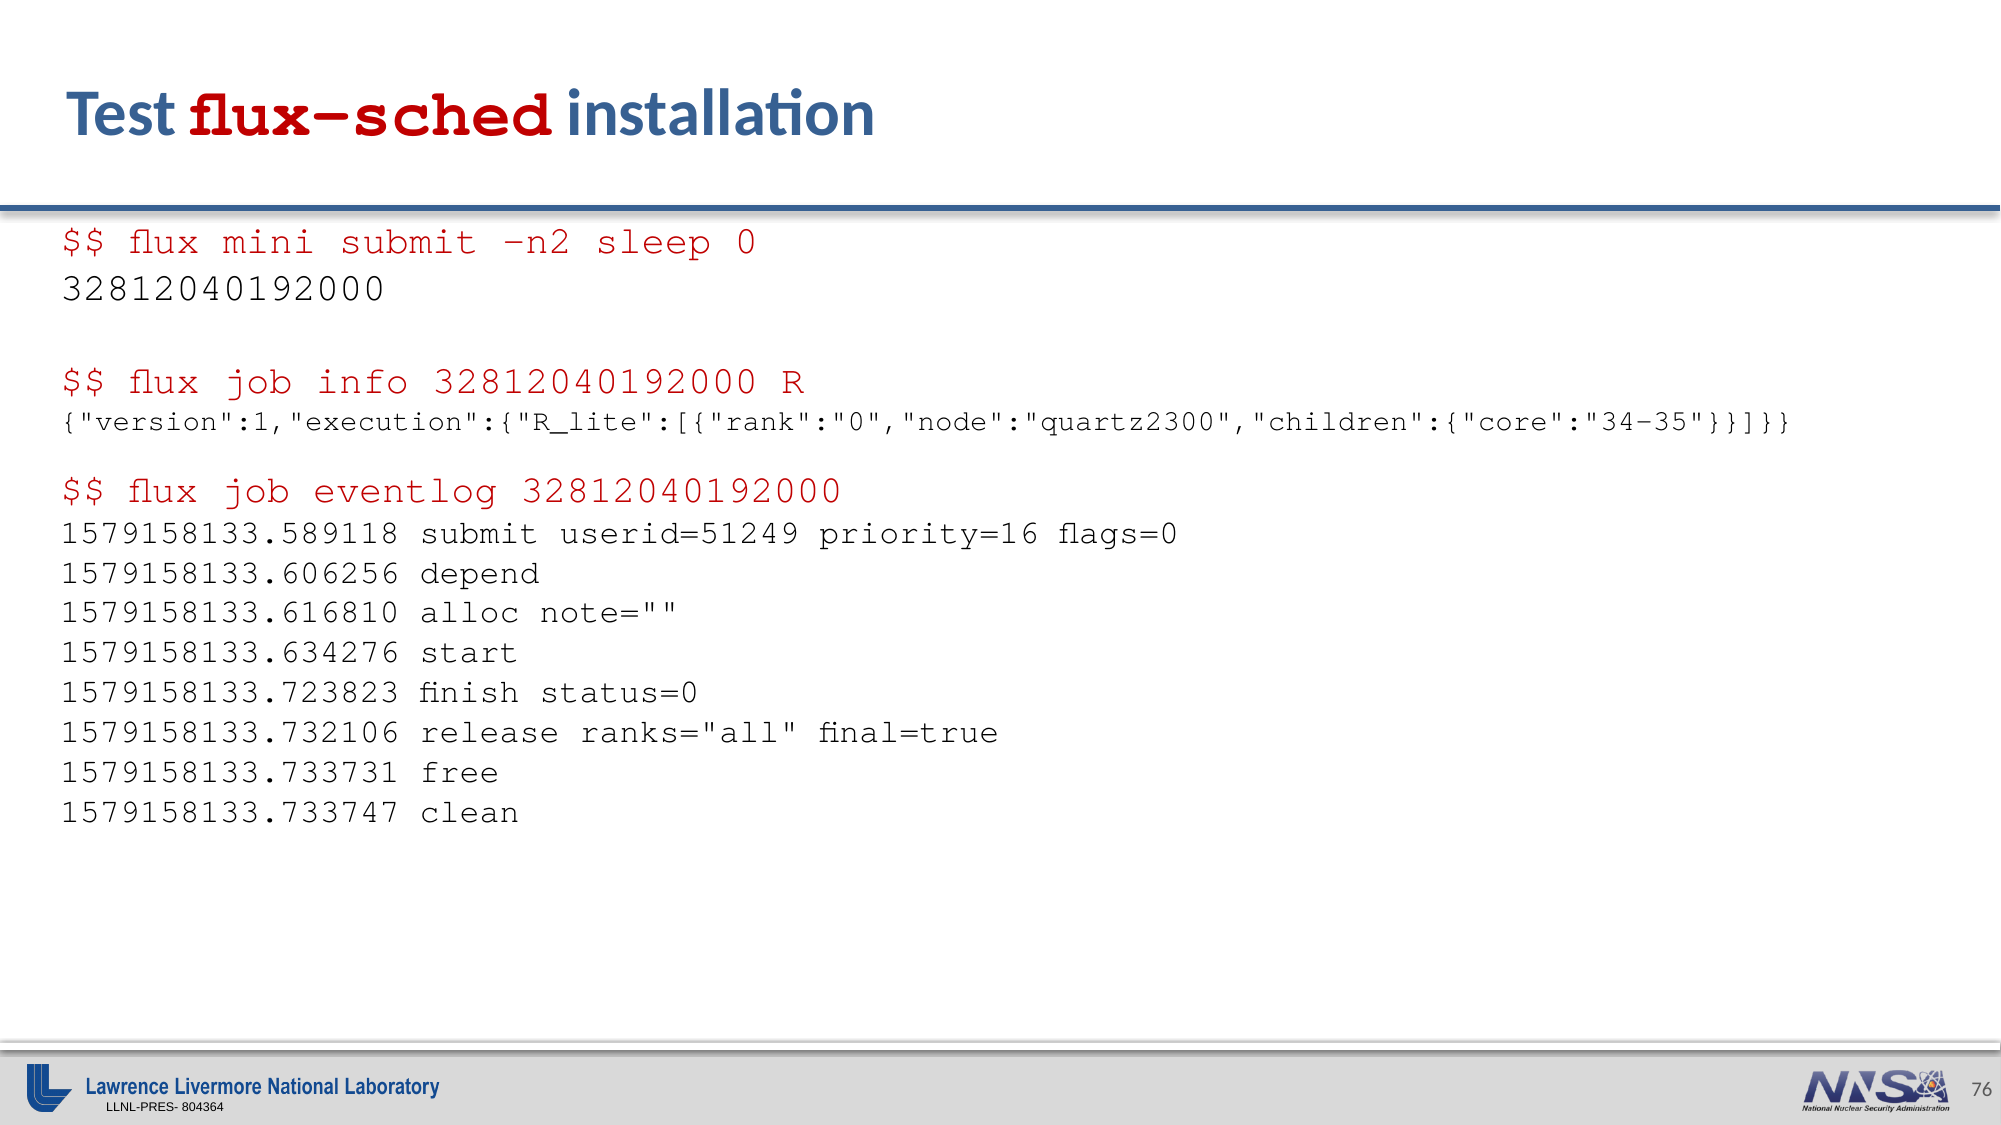

# Test flux-sched installation
$$ flux mini submit -n2 sleep 0
32812040192000

$$ flux job info 32812040192000 R
{"version":1,"execution":{"R_lite":[{"rank":"0","node":"quartz2300","children":{"core":"34-35"}}]}}

$$ flux job eventlog 32812040192000
1579158133.589118 submit userid=51249 priority=16 flags=0
1579158133.606256 depend
1579158133.616810 alloc note=""
1579158133.634276 start
1579158133.723823 finish status=0
1579158133.732106 release ranks="all" final=true
1579158133.733731 free
1579158133.733747 clean